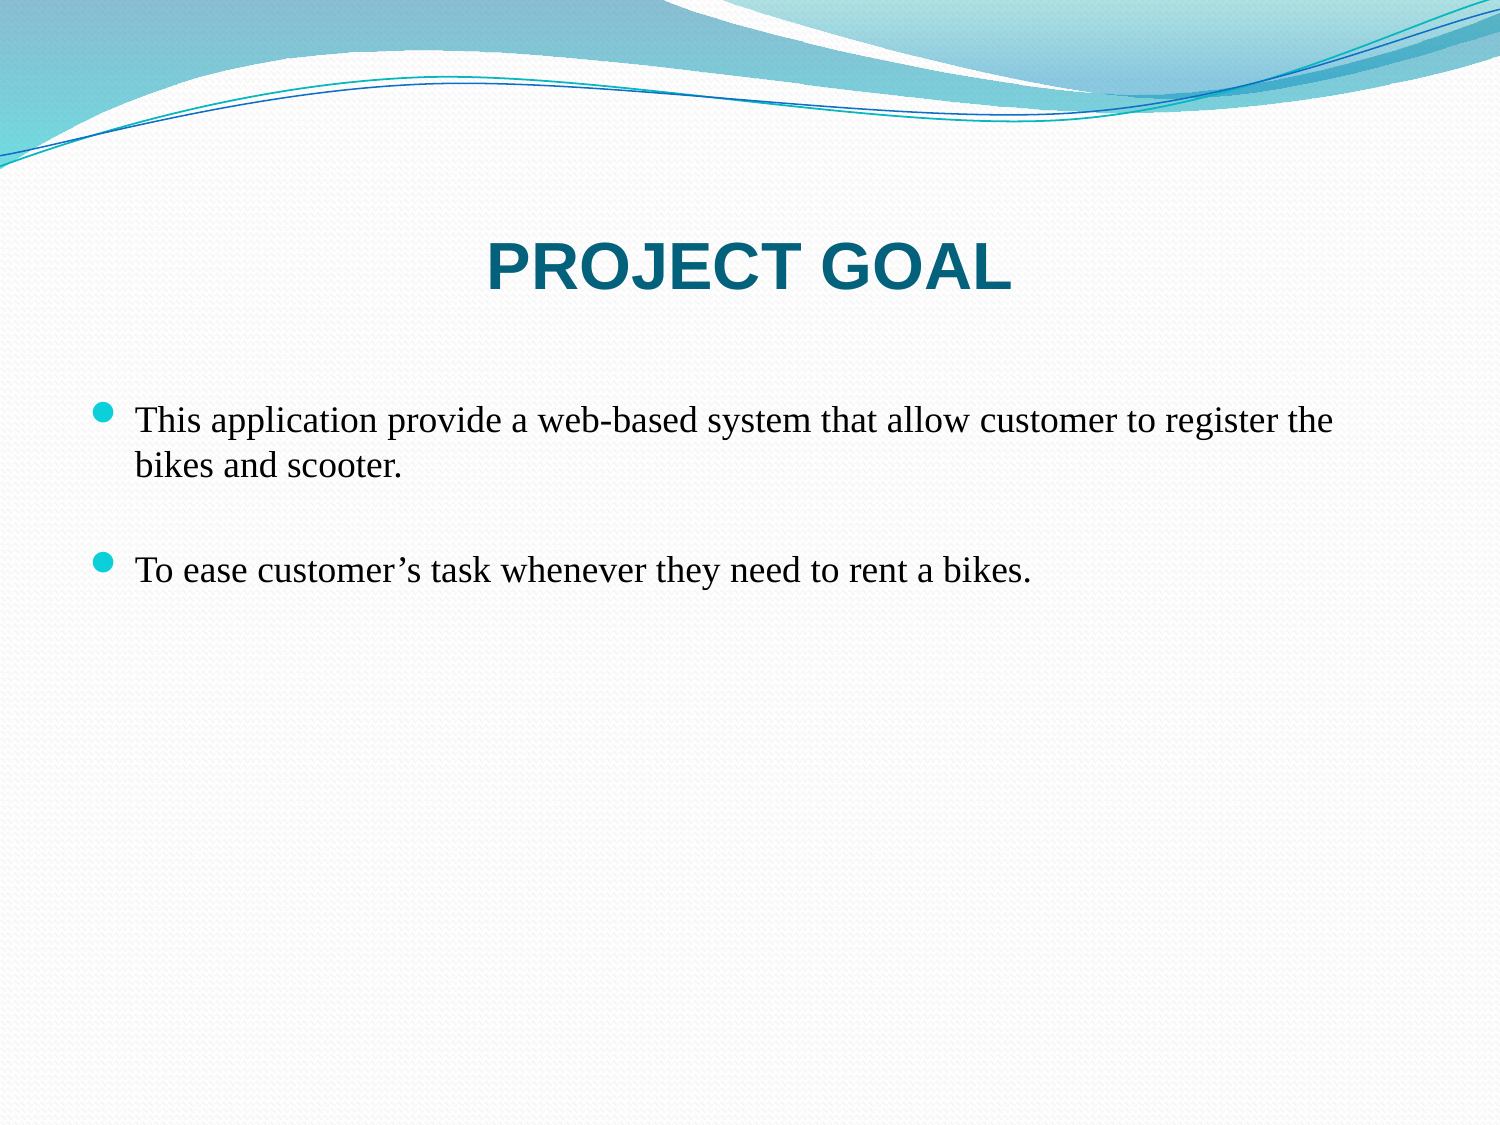

# PROJECT GOAL
This application provide a web-based system that allow customer to register the bikes and scooter.

To ease customer’s task whenever they need to rent a bikes.